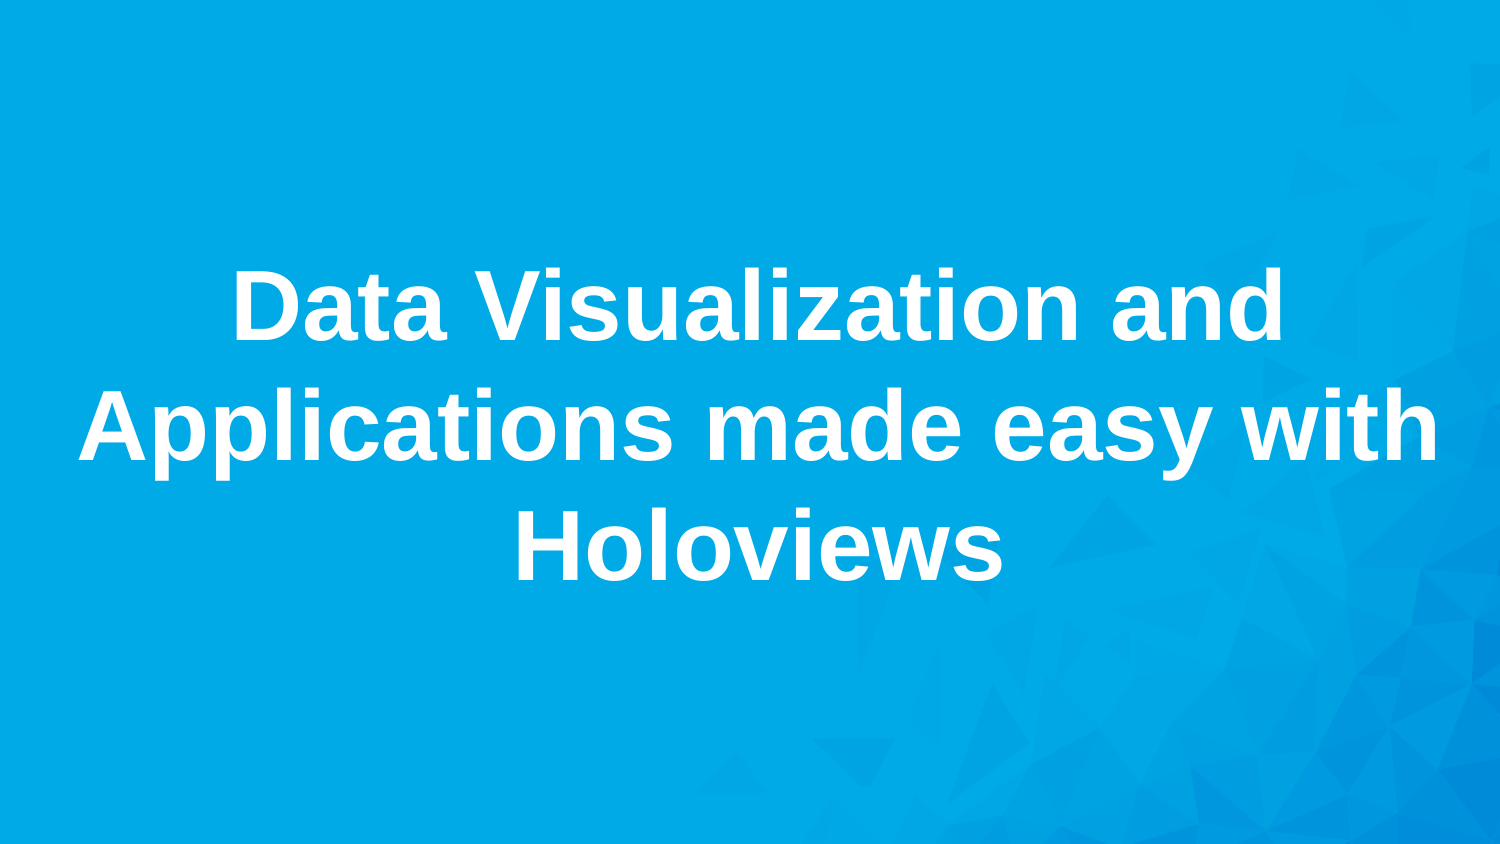

Data Visualization and Applications made easy with Holoviews
61